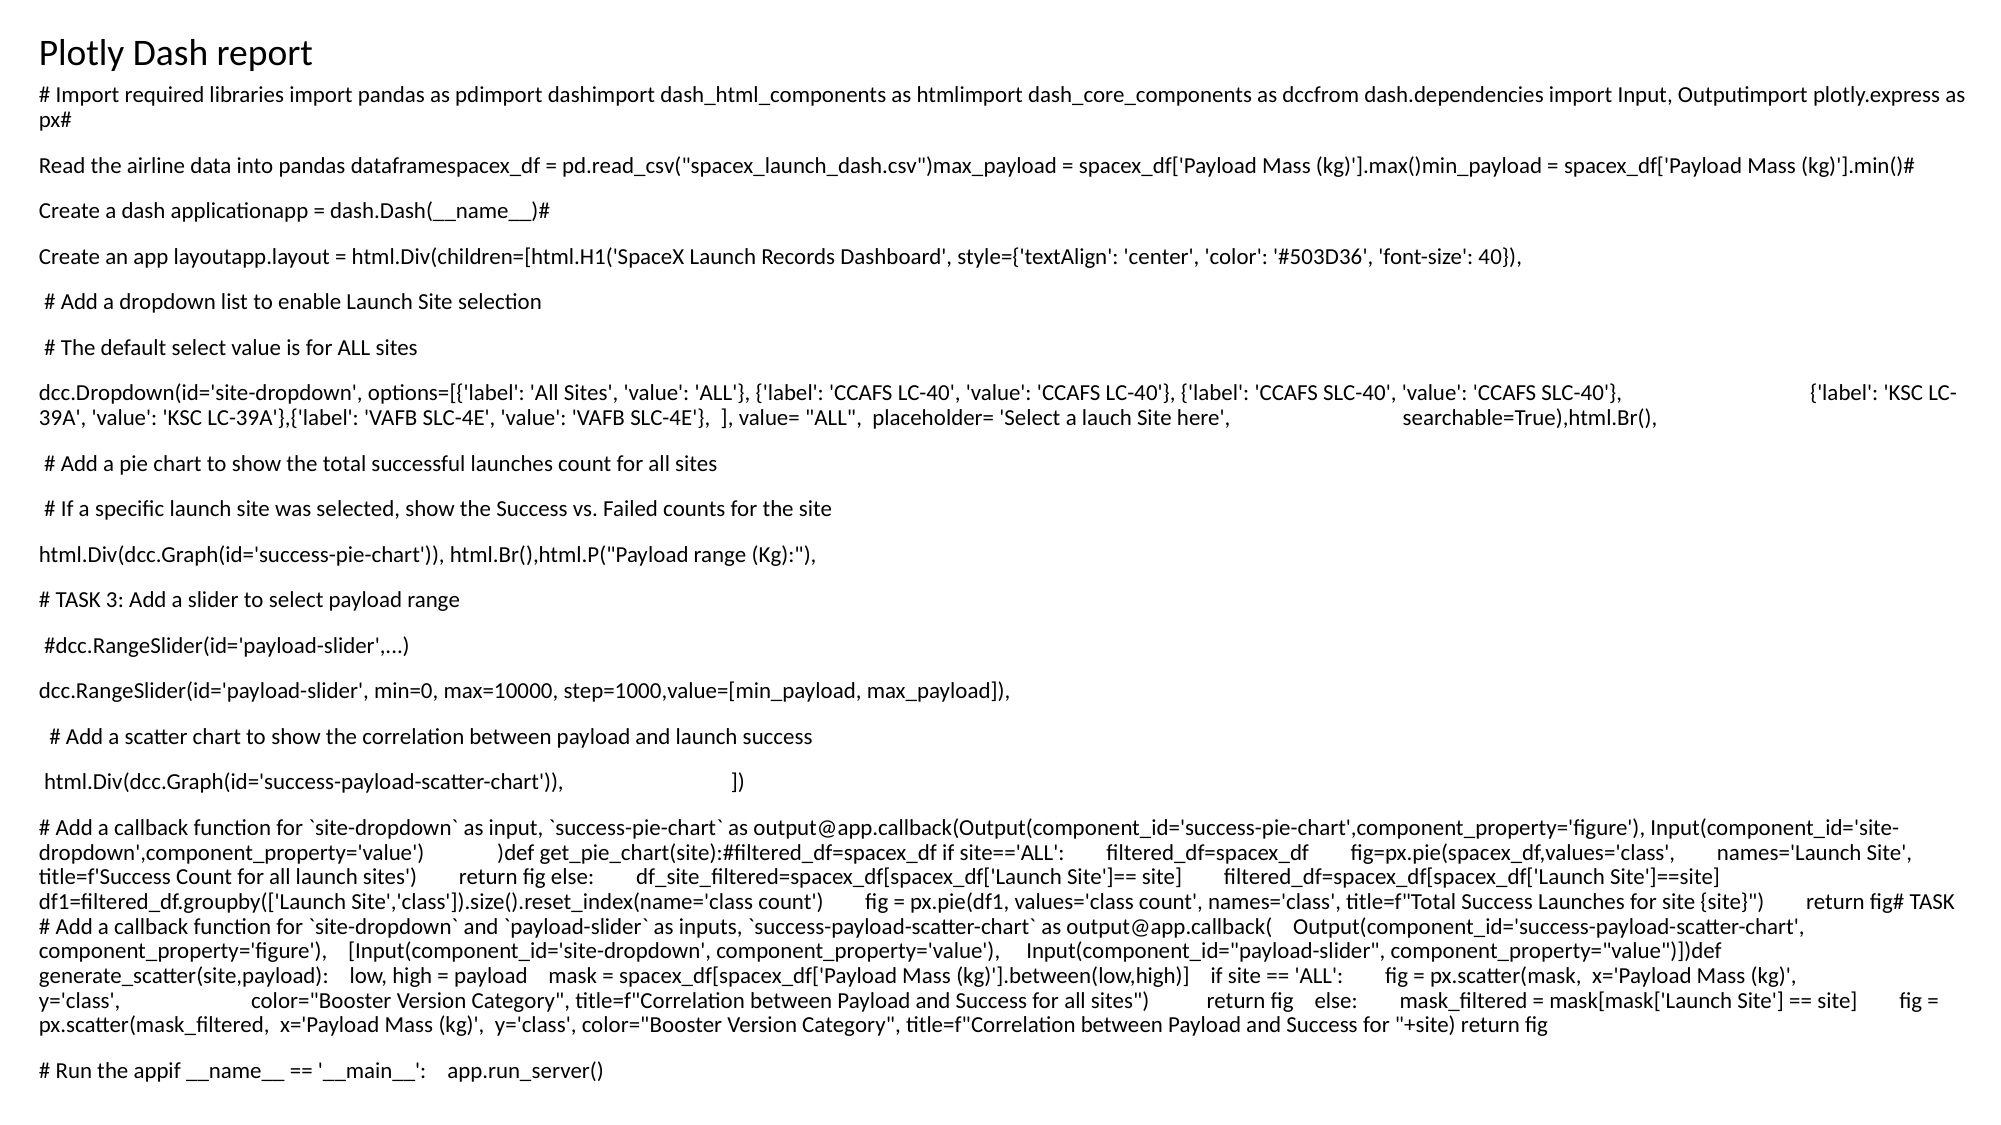

Plotly Dash report
# Import required libraries import pandas as pdimport dashimport dash_html_components as htmlimport dash_core_components as dccfrom dash.dependencies import Input, Outputimport plotly.express as px#
Read the airline data into pandas dataframespacex_df = pd.read_csv("spacex_launch_dash.csv")max_payload = spacex_df['Payload Mass (kg)'].max()min_payload = spacex_df['Payload Mass (kg)'].min()#
Create a dash applicationapp = dash.Dash(__name__)#
Create an app layoutapp.layout = html.Div(children=[html.H1('SpaceX Launch Records Dashboard', style={'textAlign': 'center', 'color': '#503D36', 'font-size': 40}),
 # Add a dropdown list to enable Launch Site selection
 # The default select value is for ALL sites
dcc.Dropdown(id='site-dropdown', options=[{'label': 'All Sites', 'value': 'ALL'}, {'label': 'CCAFS LC-40', 'value': 'CCAFS LC-40'}, {'label': 'CCAFS SLC-40', 'value': 'CCAFS SLC-40'},                                    {'label': 'KSC LC-39A', 'value': 'KSC LC-39A'},{'label': 'VAFB SLC-4E', 'value': 'VAFB SLC-4E'},  ], value= "ALL",  placeholder= 'Select a lauch Site here',                                 searchable=True),html.Br(),
 # Add a pie chart to show the total successful launches count for all sites
 # If a specific launch site was selected, show the Success vs. Failed counts for the site
html.Div(dcc.Graph(id='success-pie-chart')), html.Br(),html.P("Payload range (Kg):"),
# TASK 3: Add a slider to select payload range
 #dcc.RangeSlider(id='payload-slider',...)
dcc.RangeSlider(id='payload-slider', min=0, max=10000, step=1000,value=[min_payload, max_payload]),
  # Add a scatter chart to show the correlation between payload and launch success
 html.Div(dcc.Graph(id='success-payload-scatter-chart')),                                ])
# Add a callback function for `site-dropdown` as input, `success-pie-chart` as output@app.callback(Output(component_id='success-pie-chart',component_property='figure'), Input(component_id='site-dropdown',component_property='value')              )def get_pie_chart(site):#filtered_df=spacex_df if site=='ALL':        filtered_df=spacex_df        fig=px.pie(spacex_df,values='class',        names='Launch Site',        title=f'Success Count for all launch sites')        return fig else:        df_site_filtered=spacex_df[spacex_df['Launch Site']== site]        filtered_df=spacex_df[spacex_df['Launch Site']==site]        df1=filtered_df.groupby(['Launch Site','class']).size().reset_index(name='class count')        fig = px.pie(df1, values='class count', names='class', title=f"Total Success Launches for site {site}")        return fig# TASK # Add a callback function for `site-dropdown` and `payload-slider` as inputs, `success-payload-scatter-chart` as output@app.callback(    Output(component_id='success-payload-scatter-chart', component_property='figure'),    [Input(component_id='site-dropdown', component_property='value'),     Input(component_id="payload-slider", component_property="value")])def generate_scatter(site,payload):    low, high = payload    mask = spacex_df[spacex_df['Payload Mass (kg)'].between(low,high)]    if site == 'ALL':        fig = px.scatter(mask,  x='Payload Mass (kg)',                         y='class',                         color="Booster Version Category", title=f"Correlation between Payload and Success for all sites")           return fig    else:        mask_filtered = mask[mask['Launch Site'] == site]        fig = px.scatter(mask_filtered,  x='Payload Mass (kg)',  y='class', color="Booster Version Category", title=f"Correlation between Payload and Success for "+site) return fig
# Run the appif __name__ == '__main__':    app.run_server()